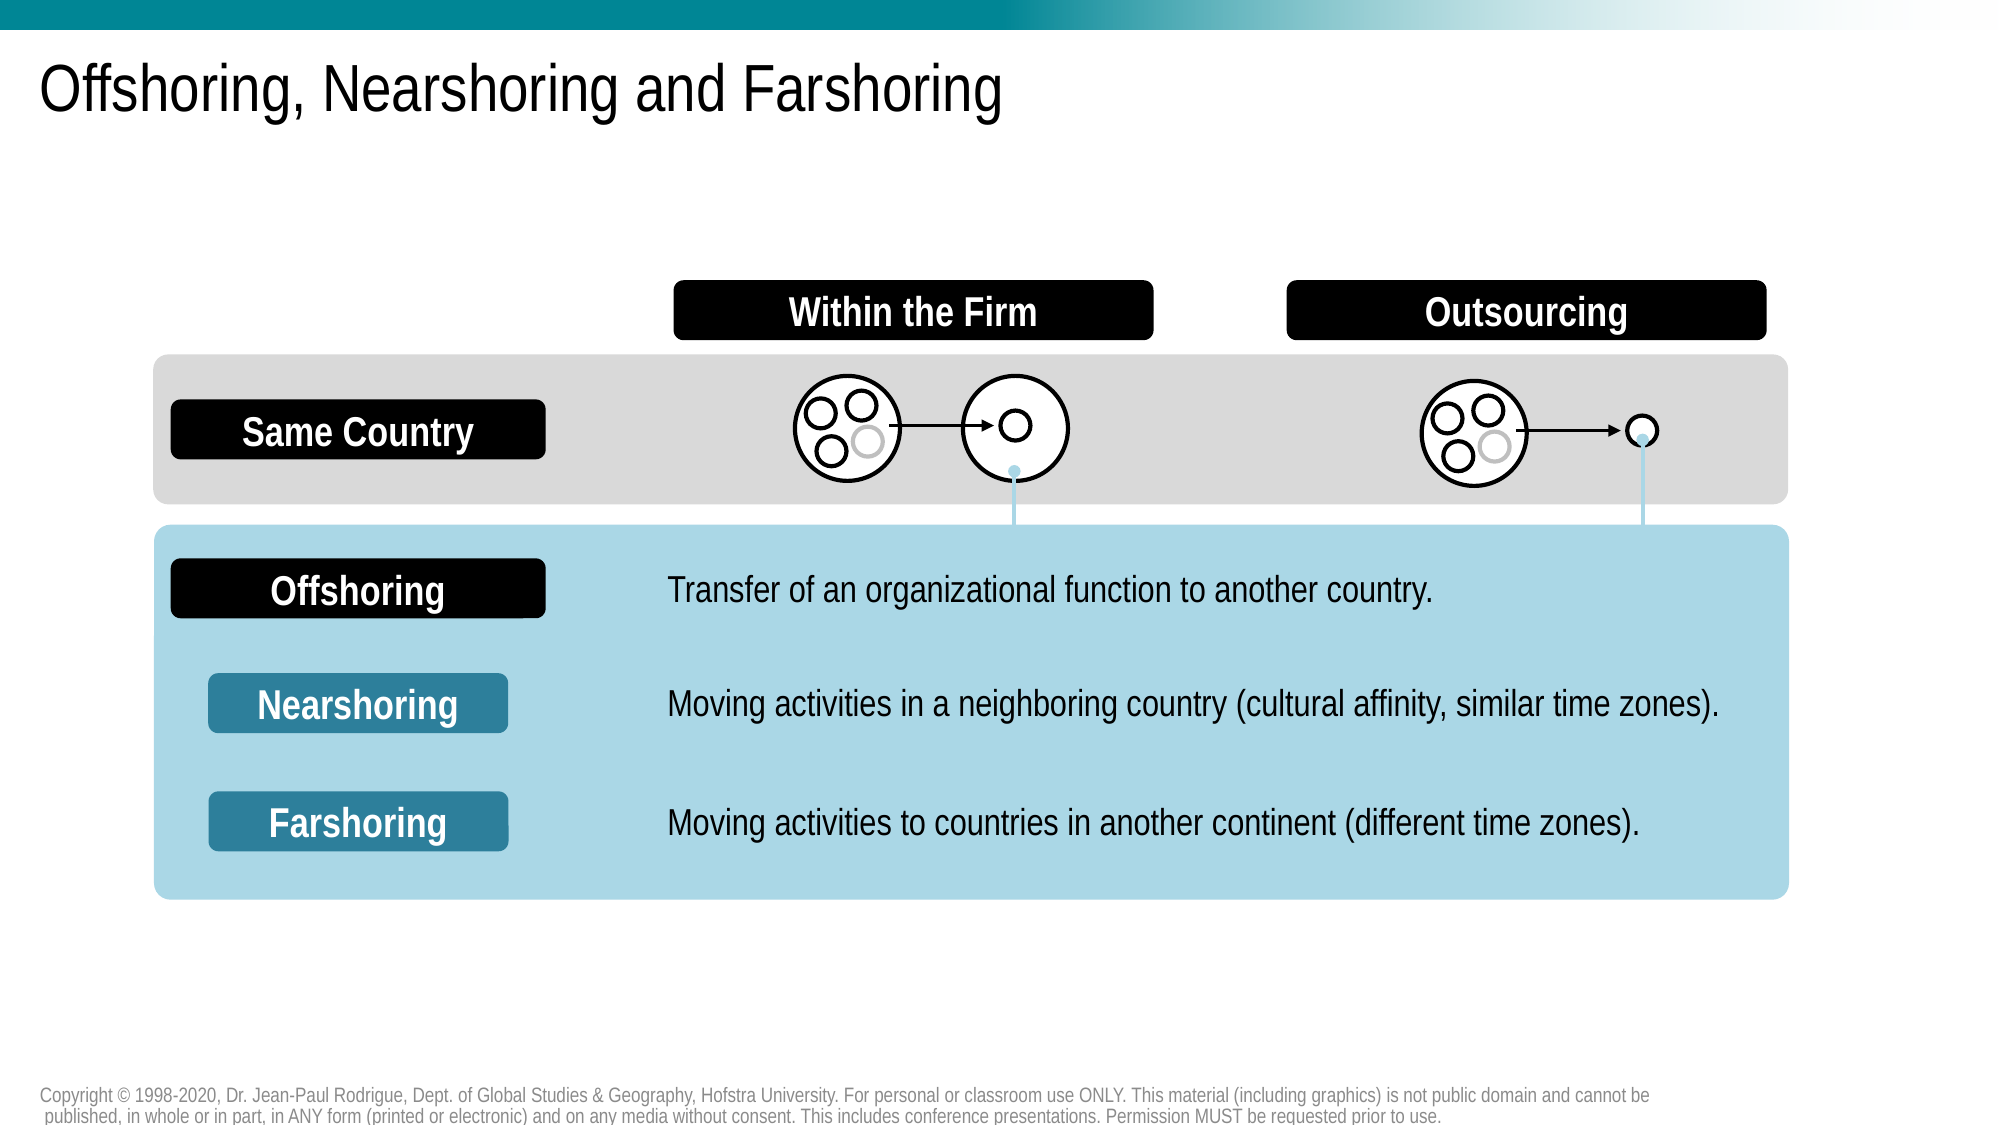

# Offshoring, Nearshoring and Farshoring
Within the Firm
Outsourcing

Same Country

Transfer of an organizational function to another country.
Offshoring
Moving activities in a neighboring country (cultural affinity, similar time zones).
Nearshoring
Moving activities to countries in another continent (different time zones).
Farshoring
Copyright © 1998-2020, Dr. Jean-Paul Rodrigue, Dept. of Global Studies & Geography, Hofstra University. For personal or classroom use ONLY. This material (including graphics) is not public domain and cannot be published, in whole or in part, in ANY form (printed or electronic) and on any media without consent. This includes conference presentations. Permission MUST be requested prior to use.